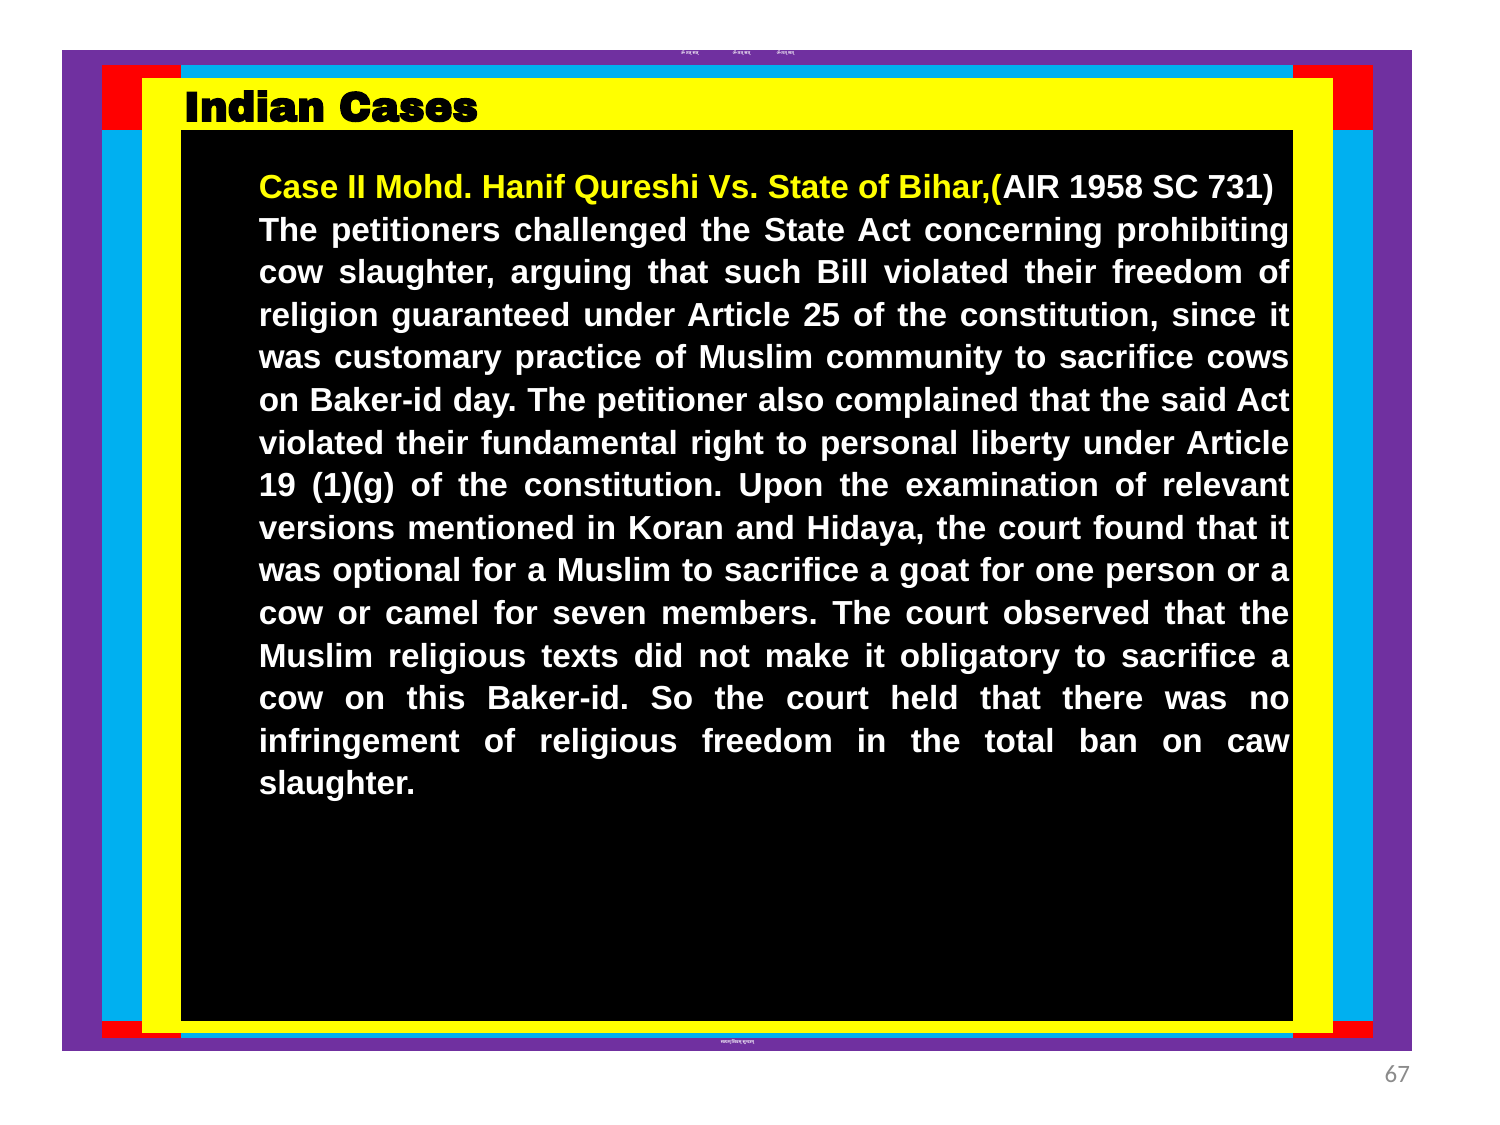

|  |  |  | ॐ तत् सत् ॐ तत् सत् ॐ तत् सत् |  |  |  |
| --- | --- | --- | --- | --- | --- | --- |
|  |  |  |  |  |  |  |
|  |  |  | Indian Cases |  |  |  |
|  |  |  | Case II Mohd. Hanif Qureshi Vs. State of Bihar,(AIR 1958 SC 731) The petitioners challenged the State Act concerning prohibiting cow slaughter, arguing that such Bill violated their freedom of religion guaranteed under Article 25 of the constitution, since it was customary practice of Muslim community to sacrifice cows on Baker-id day. The petitioner also complained that the said Act violated their fundamental right to personal liberty under Article 19 (1)(g) of the constitution. Upon the examination of relevant versions mentioned in Koran and Hidaya, the court found that it was optional for a Muslim to sacrifice a goat for one person or a cow or camel for seven members. The court observed that the Muslim religious texts did not make it obligatory to sacrifice a cow on this Baker-id. So the court held that there was no infringement of religious freedom in the total ban on caw slaughter. |  |  |  |
|  |  |  |  |  |  |  |
|  |  |  |  |  |  |  |
|  |  |  | सत्यम् शिवम् सुन्दरम् |  |  |  |
67